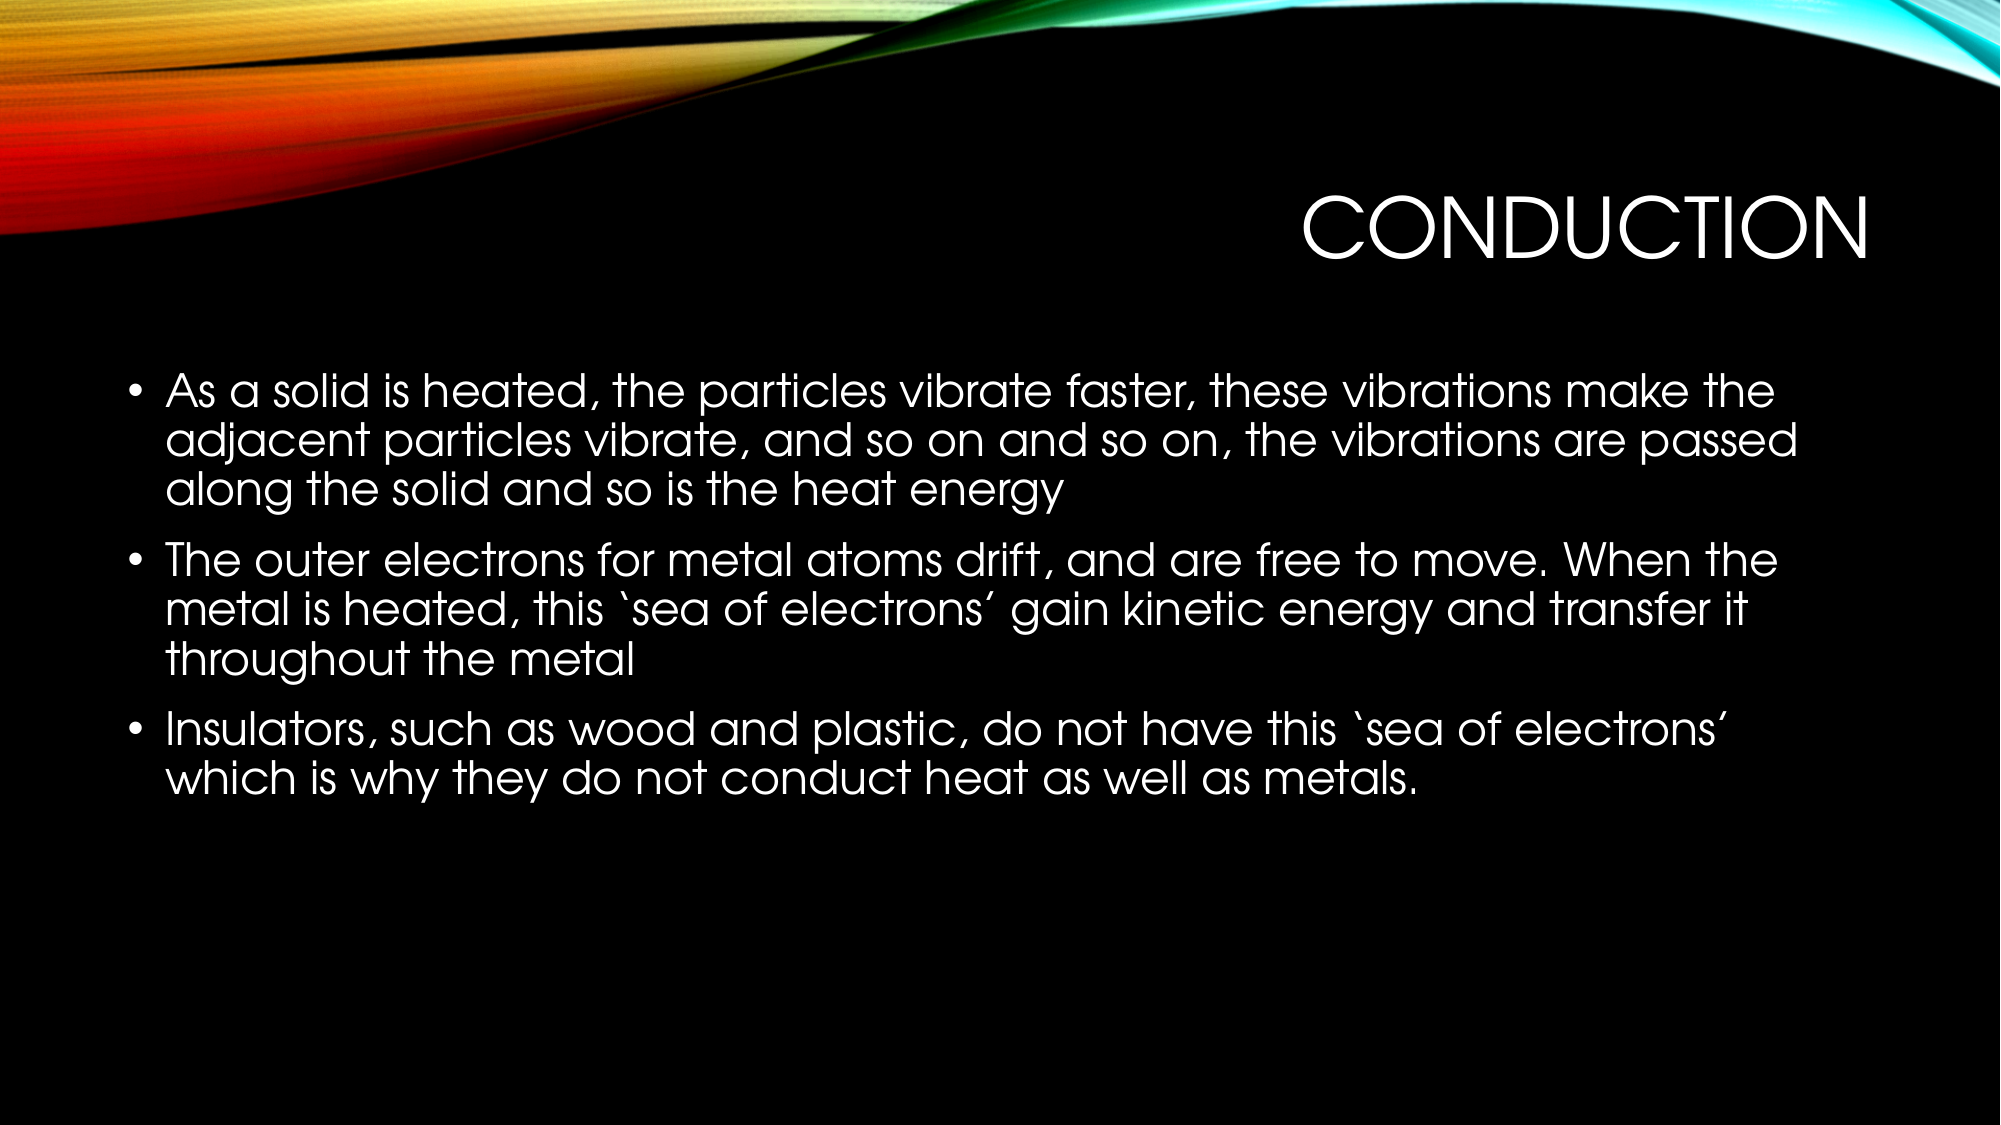

# Conduction
As a solid is heated, the particles vibrate faster, these vibrations make the adjacent particles vibrate, and so on and so on, the vibrations are passed along the solid and so is the heat energy
The outer electrons for metal atoms drift, and are free to move. When the metal is heated, this ‘sea of electrons’ gain kinetic energy and transfer it throughout the metal
Insulators, such as wood and plastic, do not have this ‘sea of electrons’ which is why they do not conduct heat as well as metals.